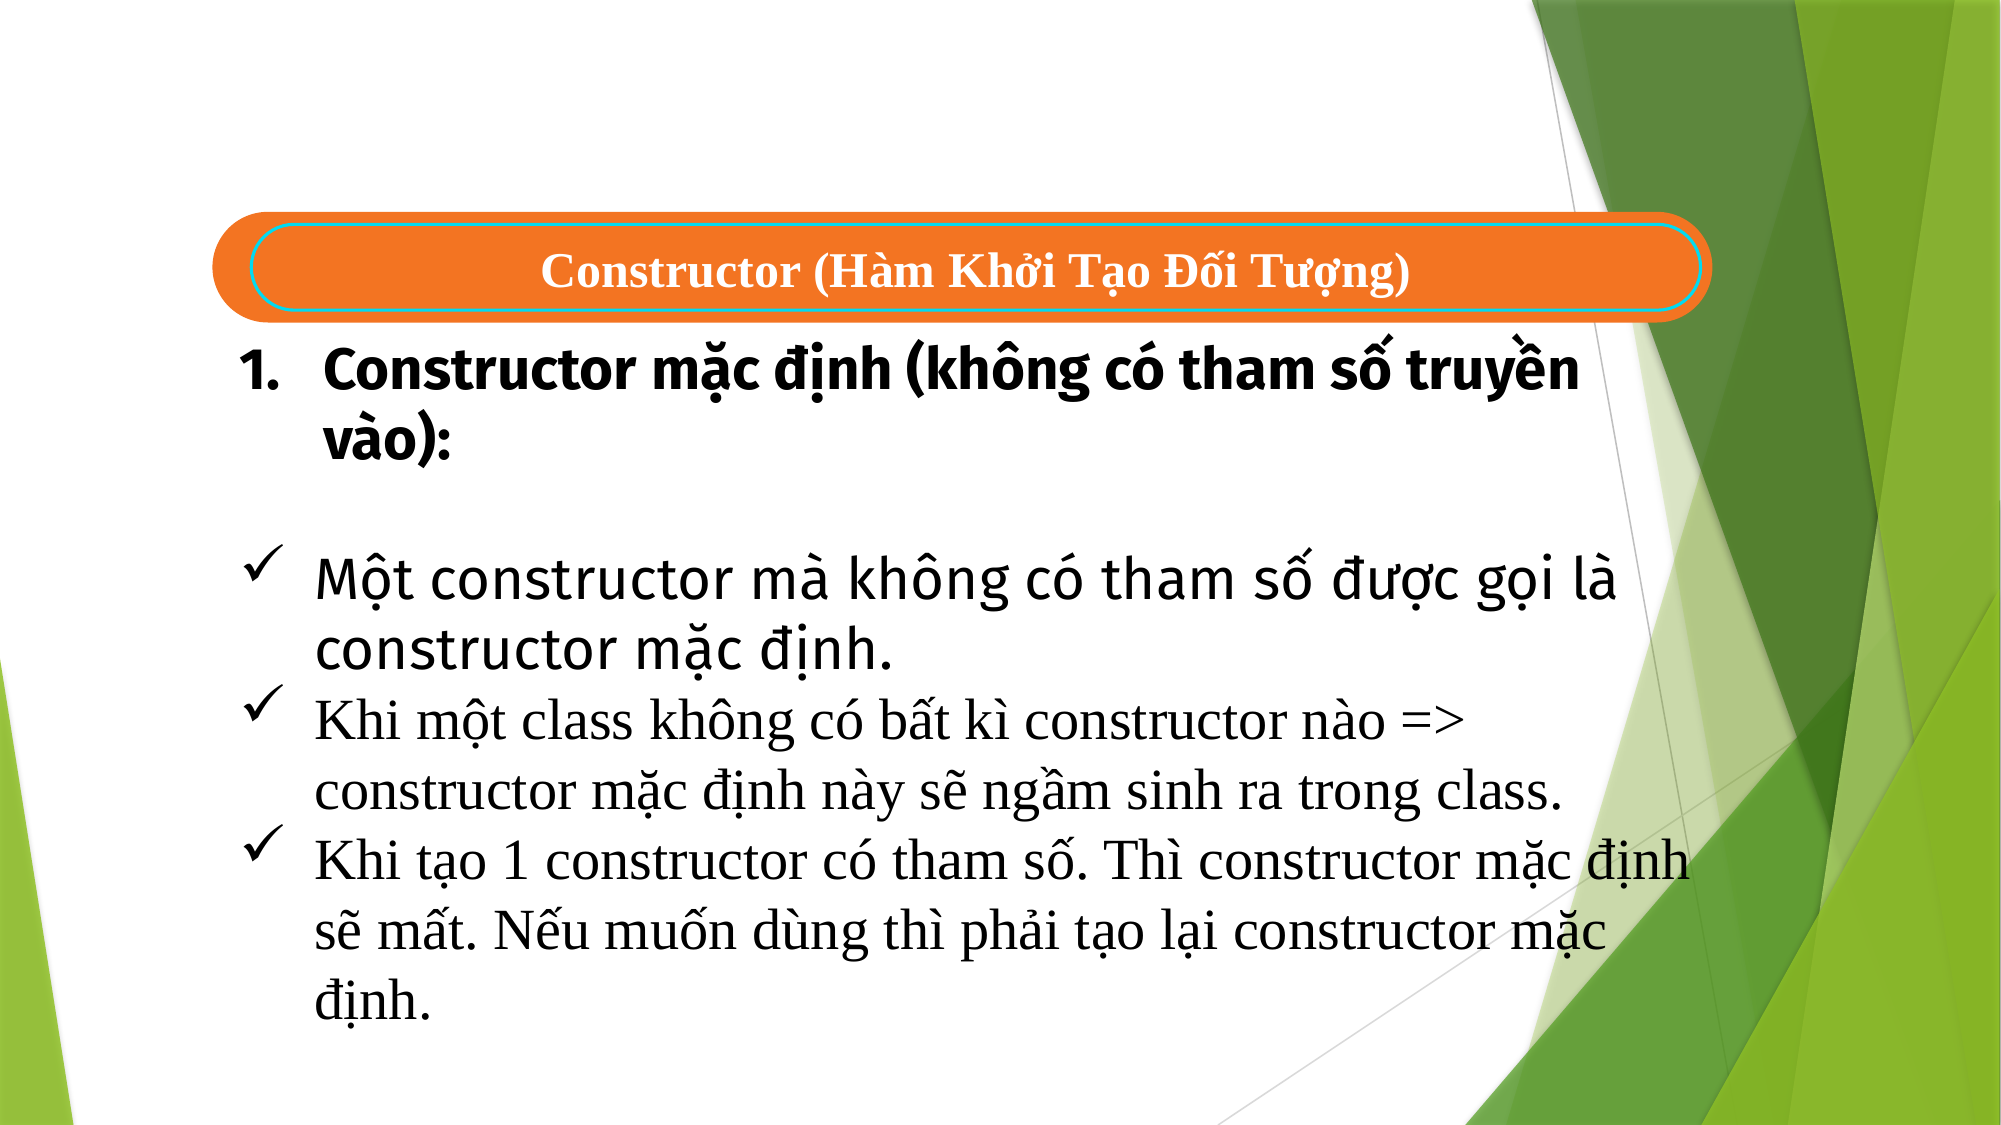

Constructor (Hàm Khởi Tạo Đối Tượng)
Constructor mặc định (không có tham số truyền vào):
Một constructor mà không có tham số được gọi là constructor mặc định.
Khi một class không có bất kì constructor nào => constructor mặc định này sẽ ngầm sinh ra trong class.
Khi tạo 1 constructor có tham số. Thì constructor mặc định sẽ mất. Nếu muốn dùng thì phải tạo lại constructor mặc định.